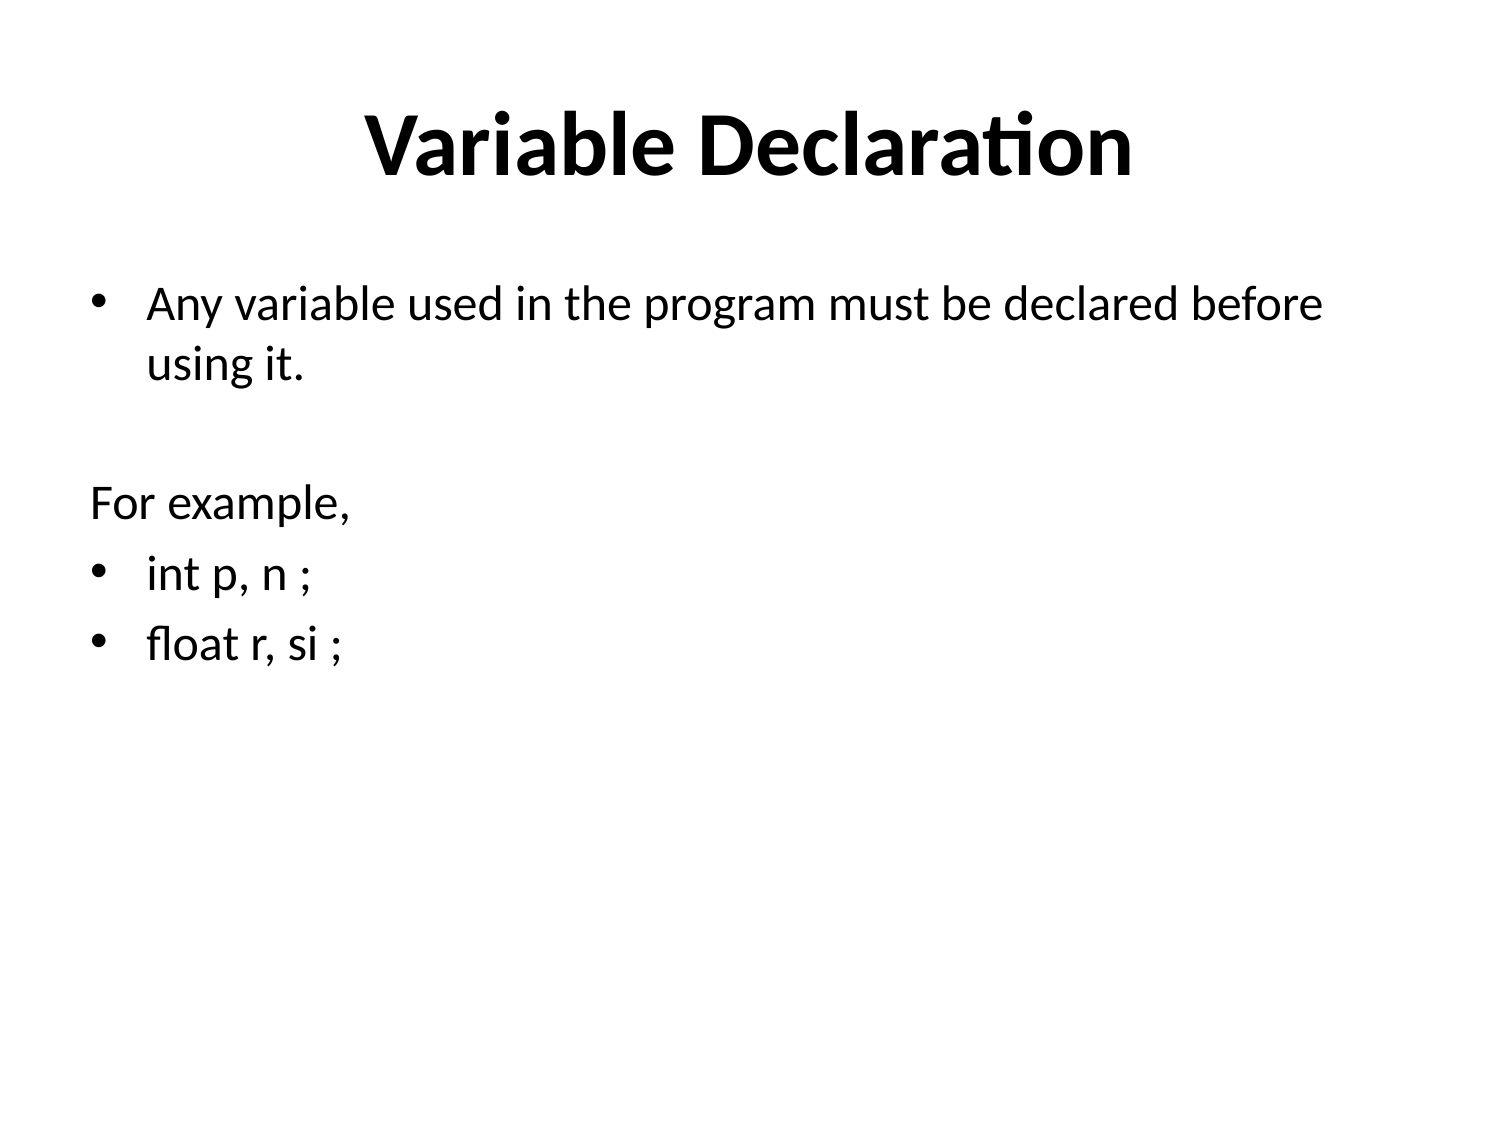

# Variable Declaration
Any variable used in the program must be declared before using it.

For example,
int p, n ;
float r, si ;